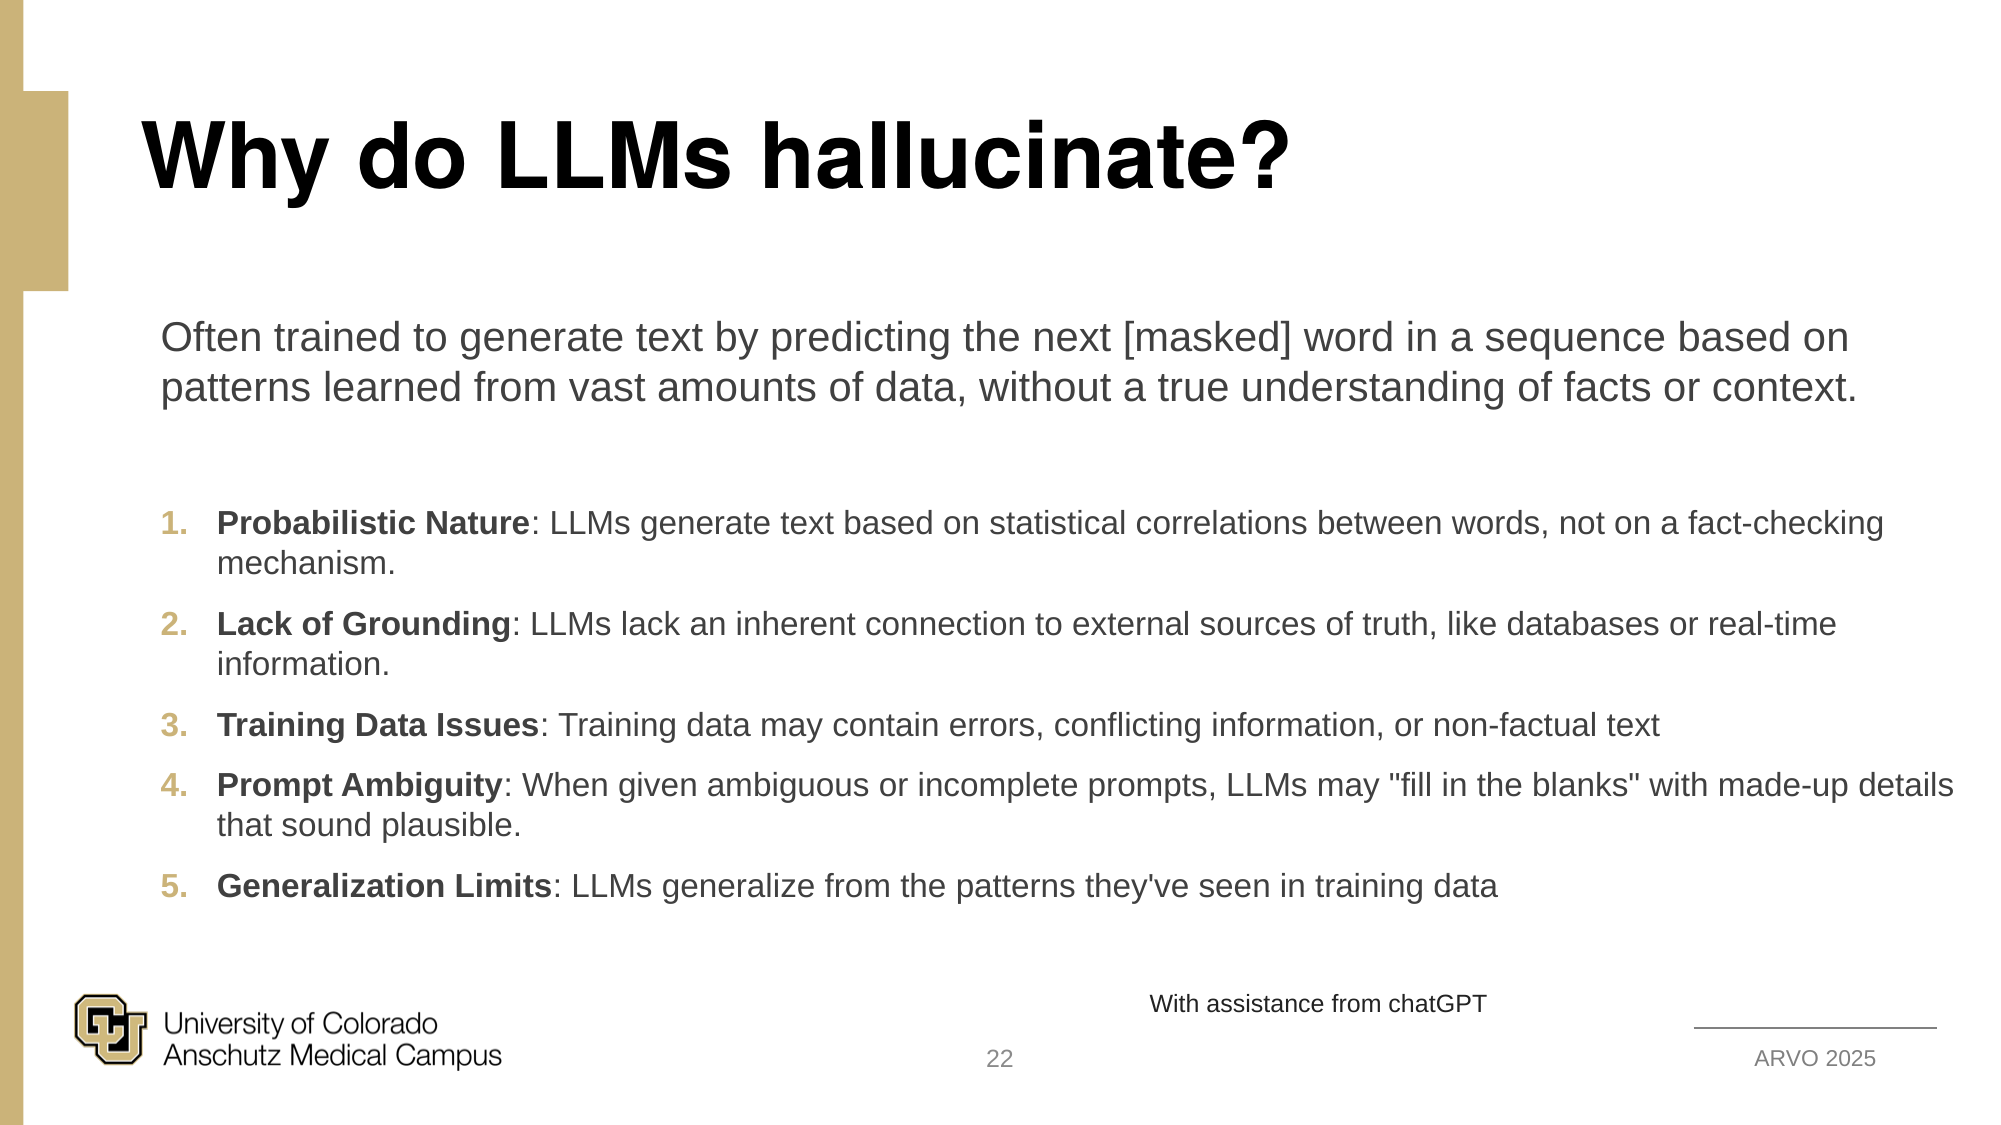

# Why do LLMs hallucinate?
Often trained to generate text by predicting the next [masked] word in a sequence based on patterns learned from vast amounts of data, without a true understanding of facts or context.

Probabilistic Nature: LLMs generate text based on statistical correlations between words, not on a fact-checking mechanism.
Lack of Grounding: LLMs lack an inherent connection to external sources of truth, like databases or real-time information.
Training Data Issues: Training data may contain errors, conflicting information, or non-factual text
Prompt Ambiguity: When given ambiguous or incomplete prompts, LLMs may "fill in the blanks" with made-up details that sound plausible.
Generalization Limits: LLMs generalize from the patterns they've seen in training data
With assistance from chatGPT
22